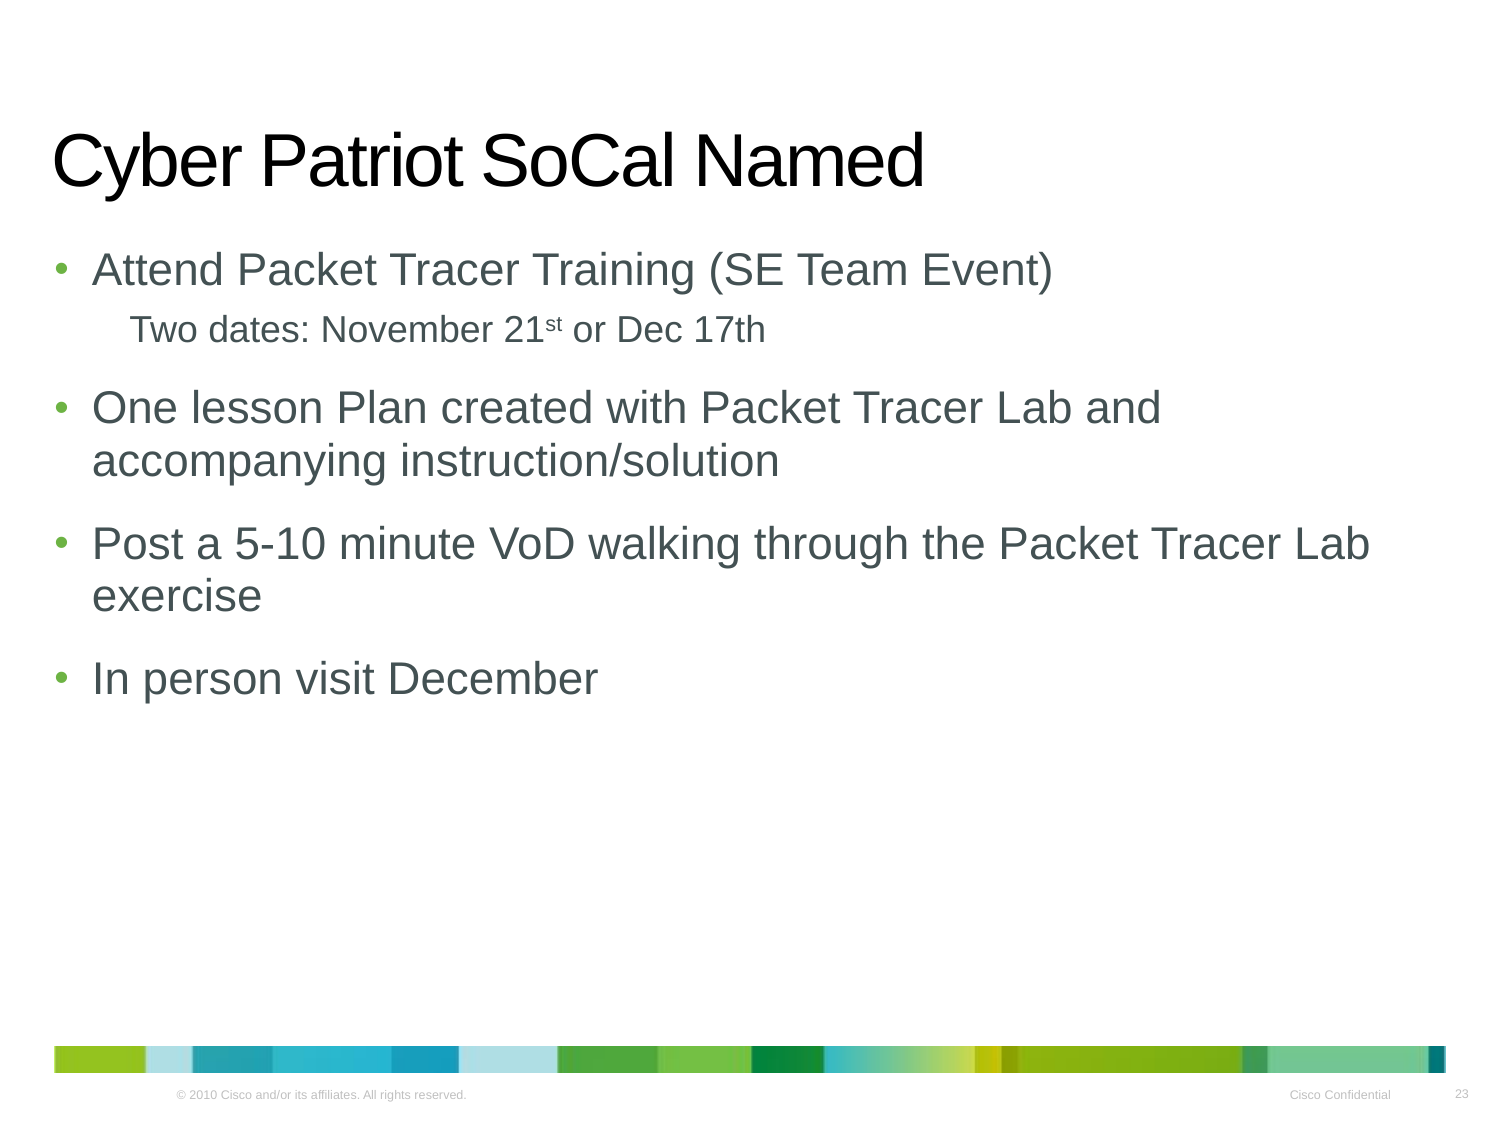

# Cyber Patriot SoCal Named
Attend Packet Tracer Training (SE Team Event)
Two dates: November 21st or Dec 17th
One lesson Plan created with Packet Tracer Lab and accompanying instruction/solution
Post a 5-10 minute VoD walking through the Packet Tracer Lab exercise
In person visit December